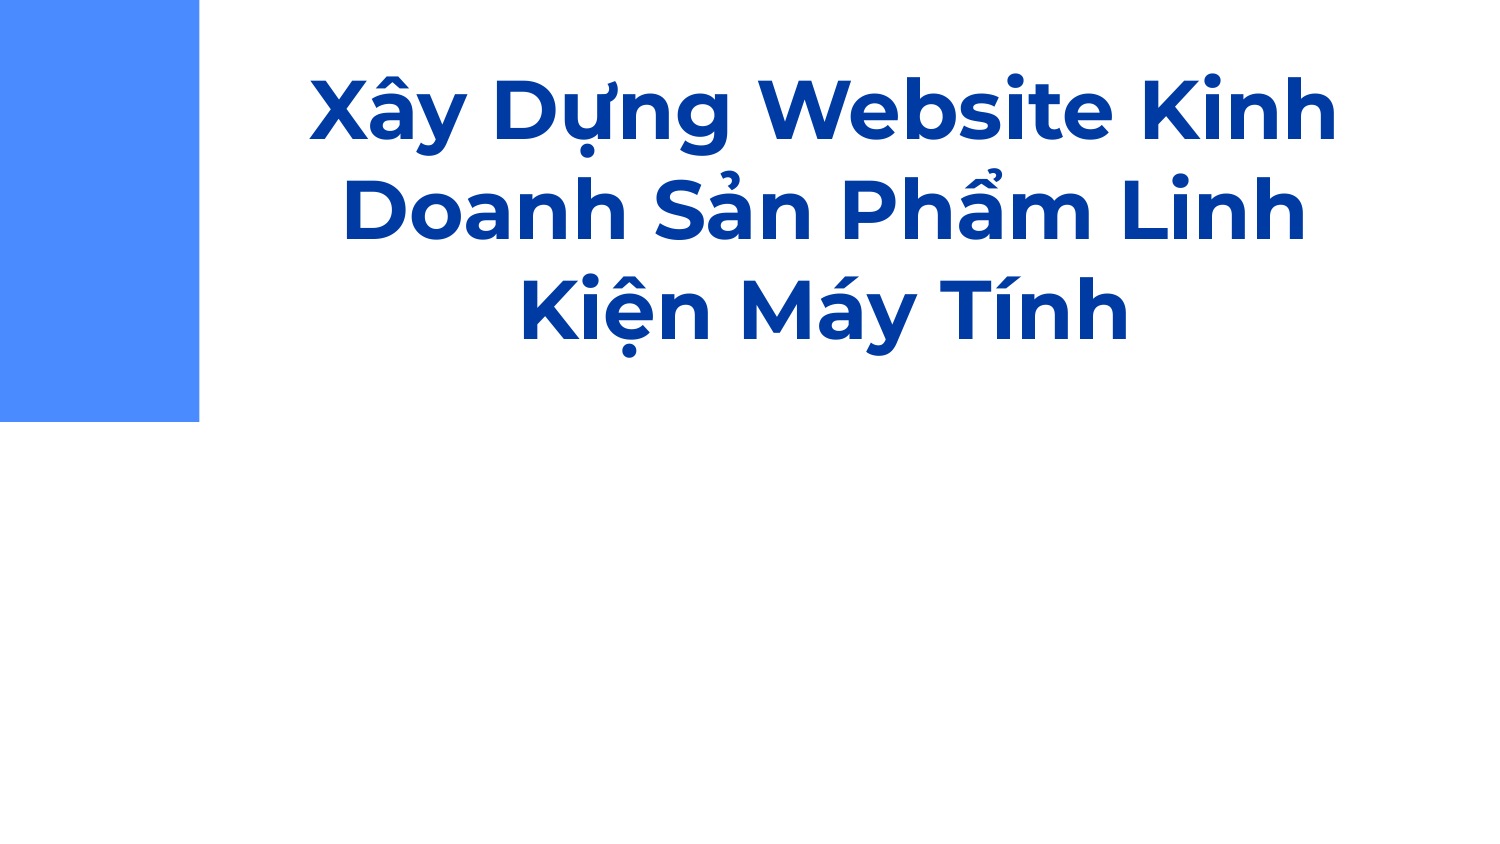

# Xây Dựng Website Kinh Doanh Sản Phẩm Linh Kiện Máy Tính